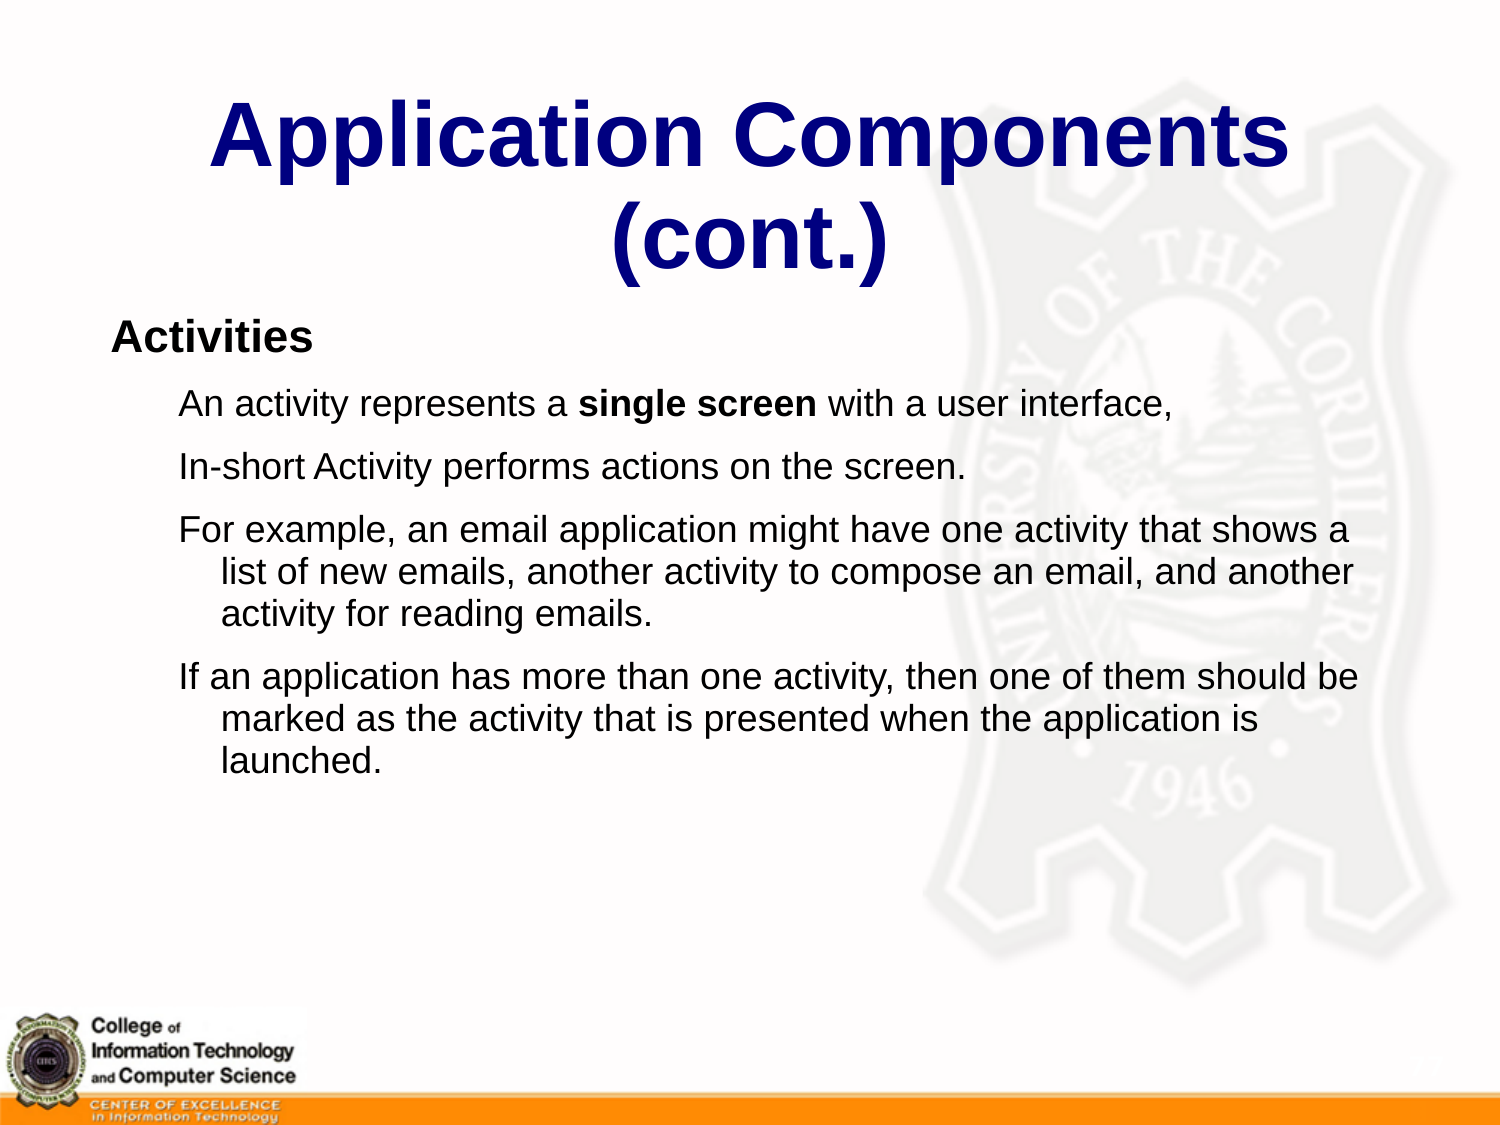

# Application Components (cont.)
Activities
An activity represents a single screen with a user interface,
In-short Activity performs actions on the screen.
For example, an email application might have one activity that shows a list of new emails, another activity to compose an email, and another activity for reading emails.
If an application has more than one activity, then one of them should be marked as the activity that is presented when the application is launched.